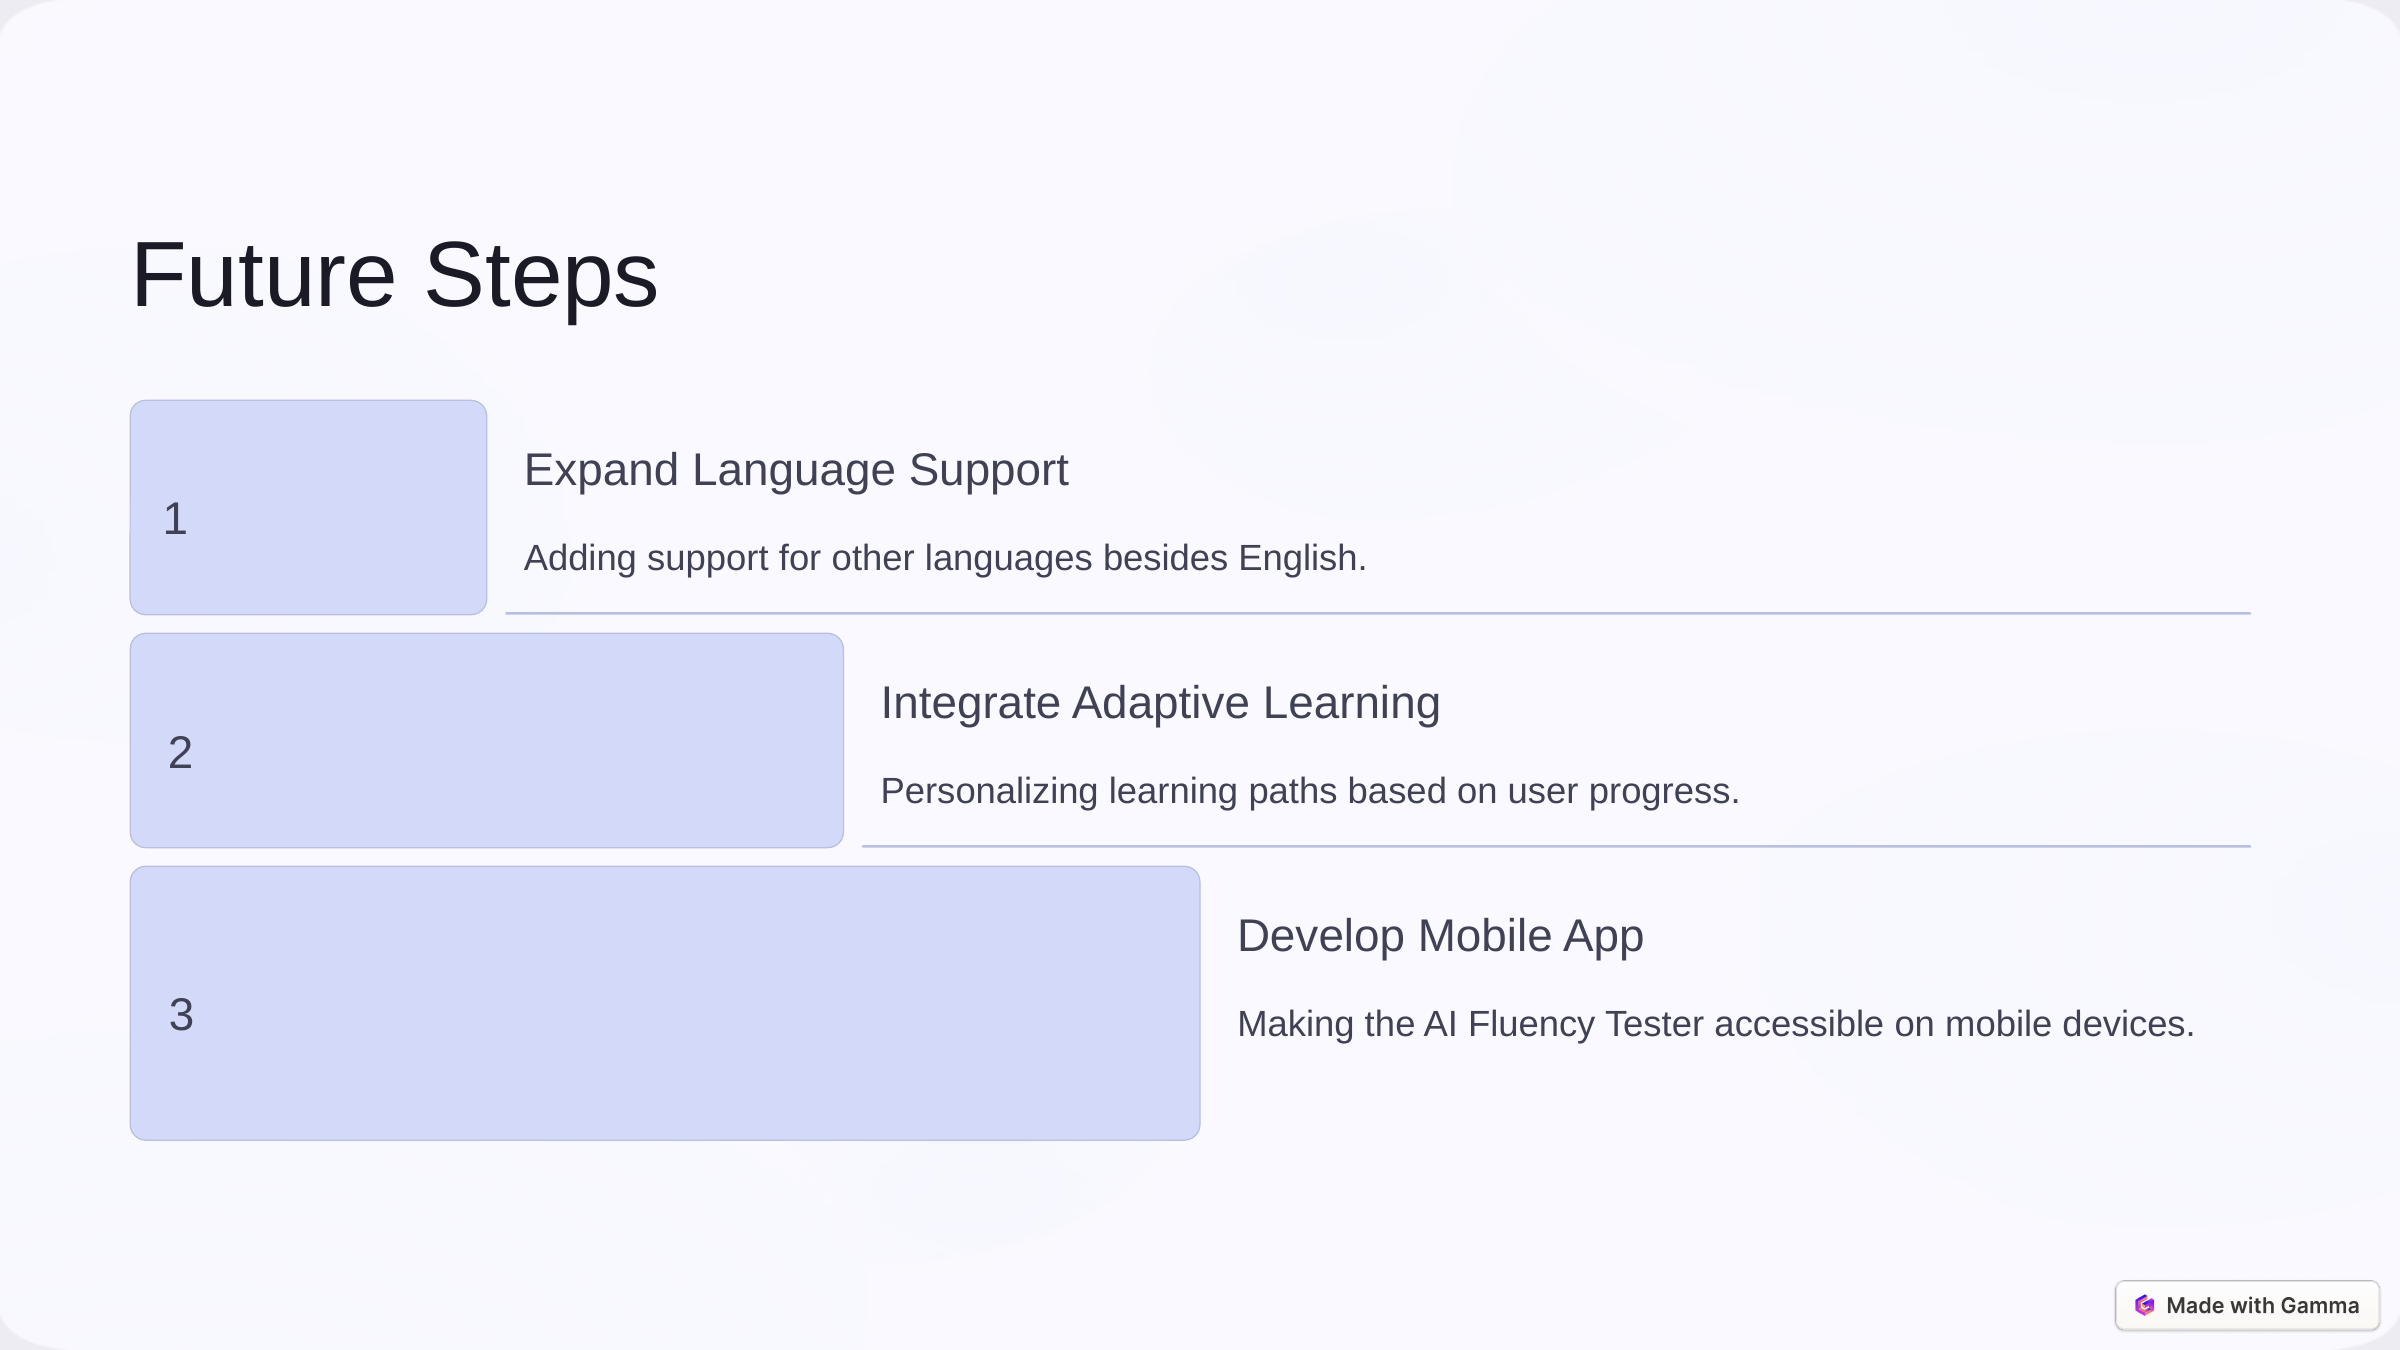

Future Steps

Expand Language Support
1
Adding support for other languages besides English.

Integrate Adaptive Learning
2
Personalizing learning paths based on user progress.

Develop Mobile App
3
Making the AI Fluency Tester accessible on mobile devices.